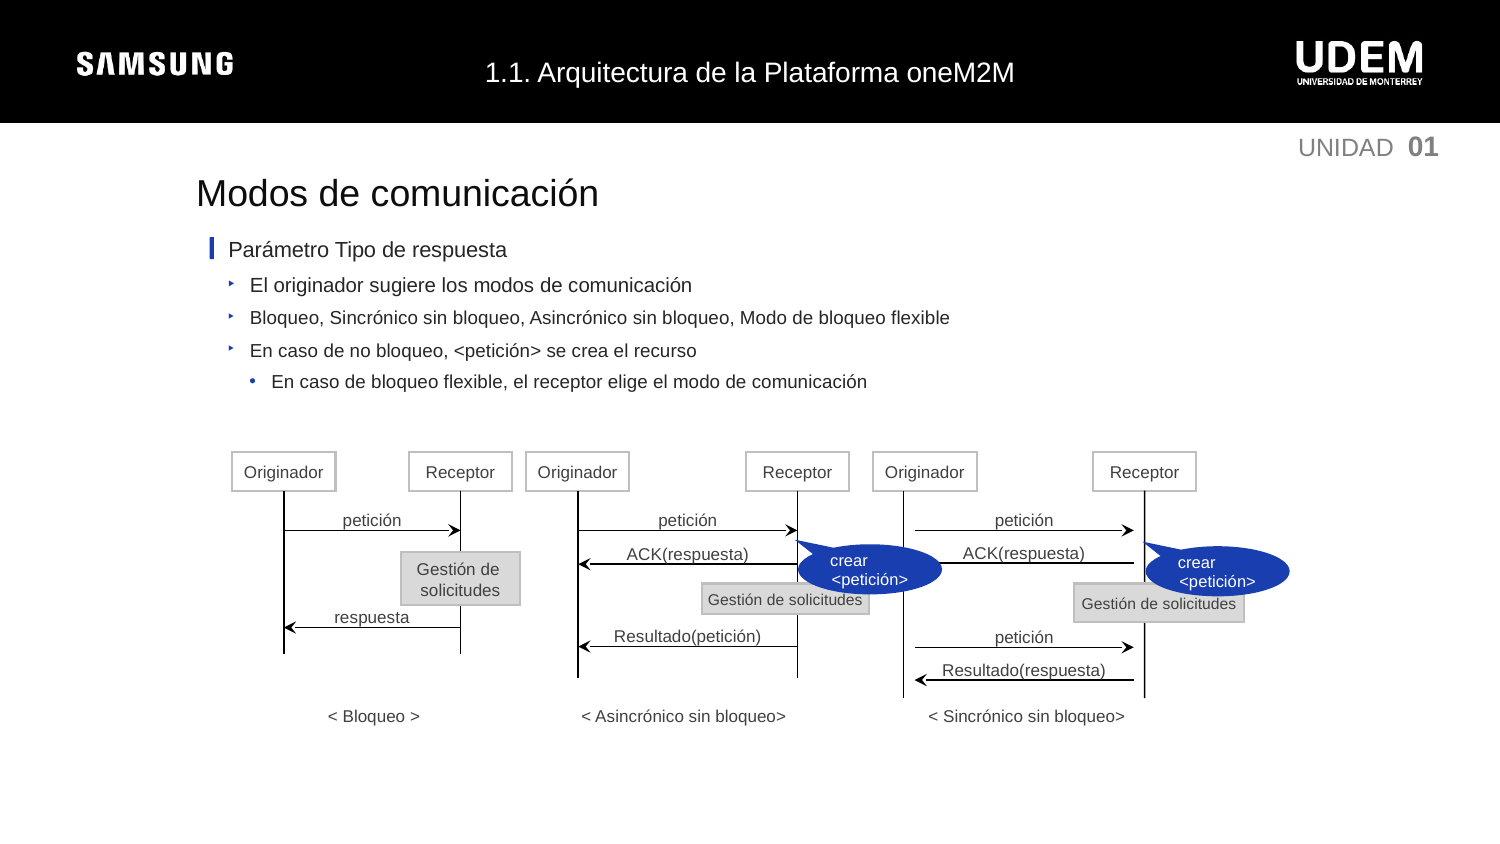

1.1. Arquitectura de la Plataforma oneM2M
UNIDAD  01
Modos de comunicación
Parámetro Tipo de respuesta

El originador sugiere los modos de comunicación
Bloqueo, Sincrónico sin bloqueo, Asincrónico sin bloqueo, Modo de bloqueo flexible
En caso de no bloqueo, <petición> se crea el recurso
En caso de bloqueo flexible, el receptor elige el modo de comunicación
Originador
Receptor
Originador
Receptor
Originador
Receptor
petición
petición
petición
ACK(respuesta)
ACK(respuesta)
crear
<petición>
crear
<petición>
Gestión de
solicitudes
Gestión de solicitudes
Gestión de solicitudes
respuesta
Resultado(petición)
petición
Resultado(respuesta)
< Sincrónico sin bloqueo>
< Bloqueo >
< Asincrónico sin bloqueo>